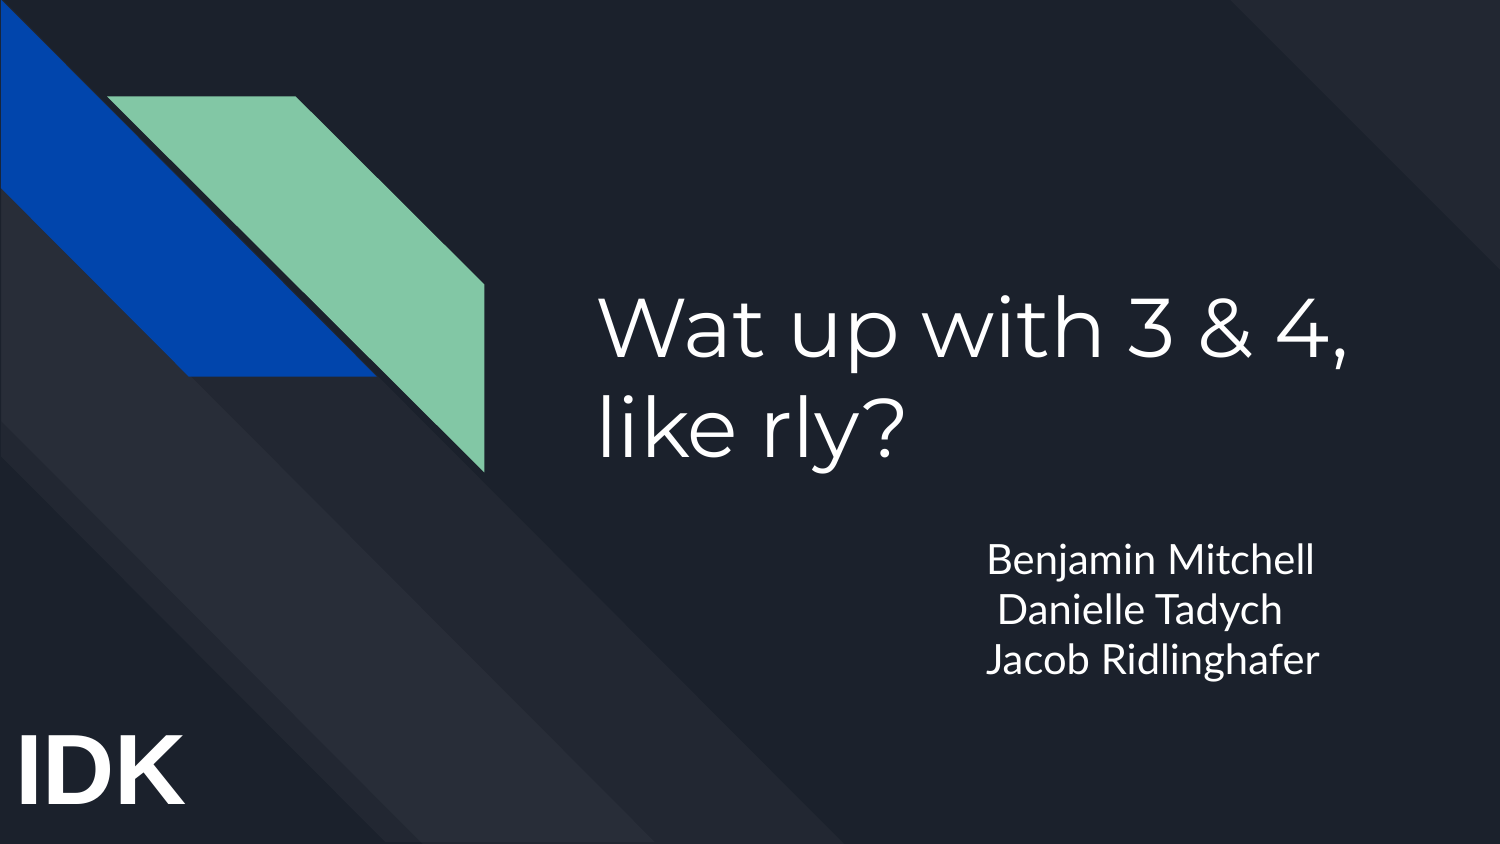

# Wat up with 3 & 4, like rly?
Benjamin Mitchell
 Danielle Tadych
Jacob Ridlinghafer
IDK Man!!!